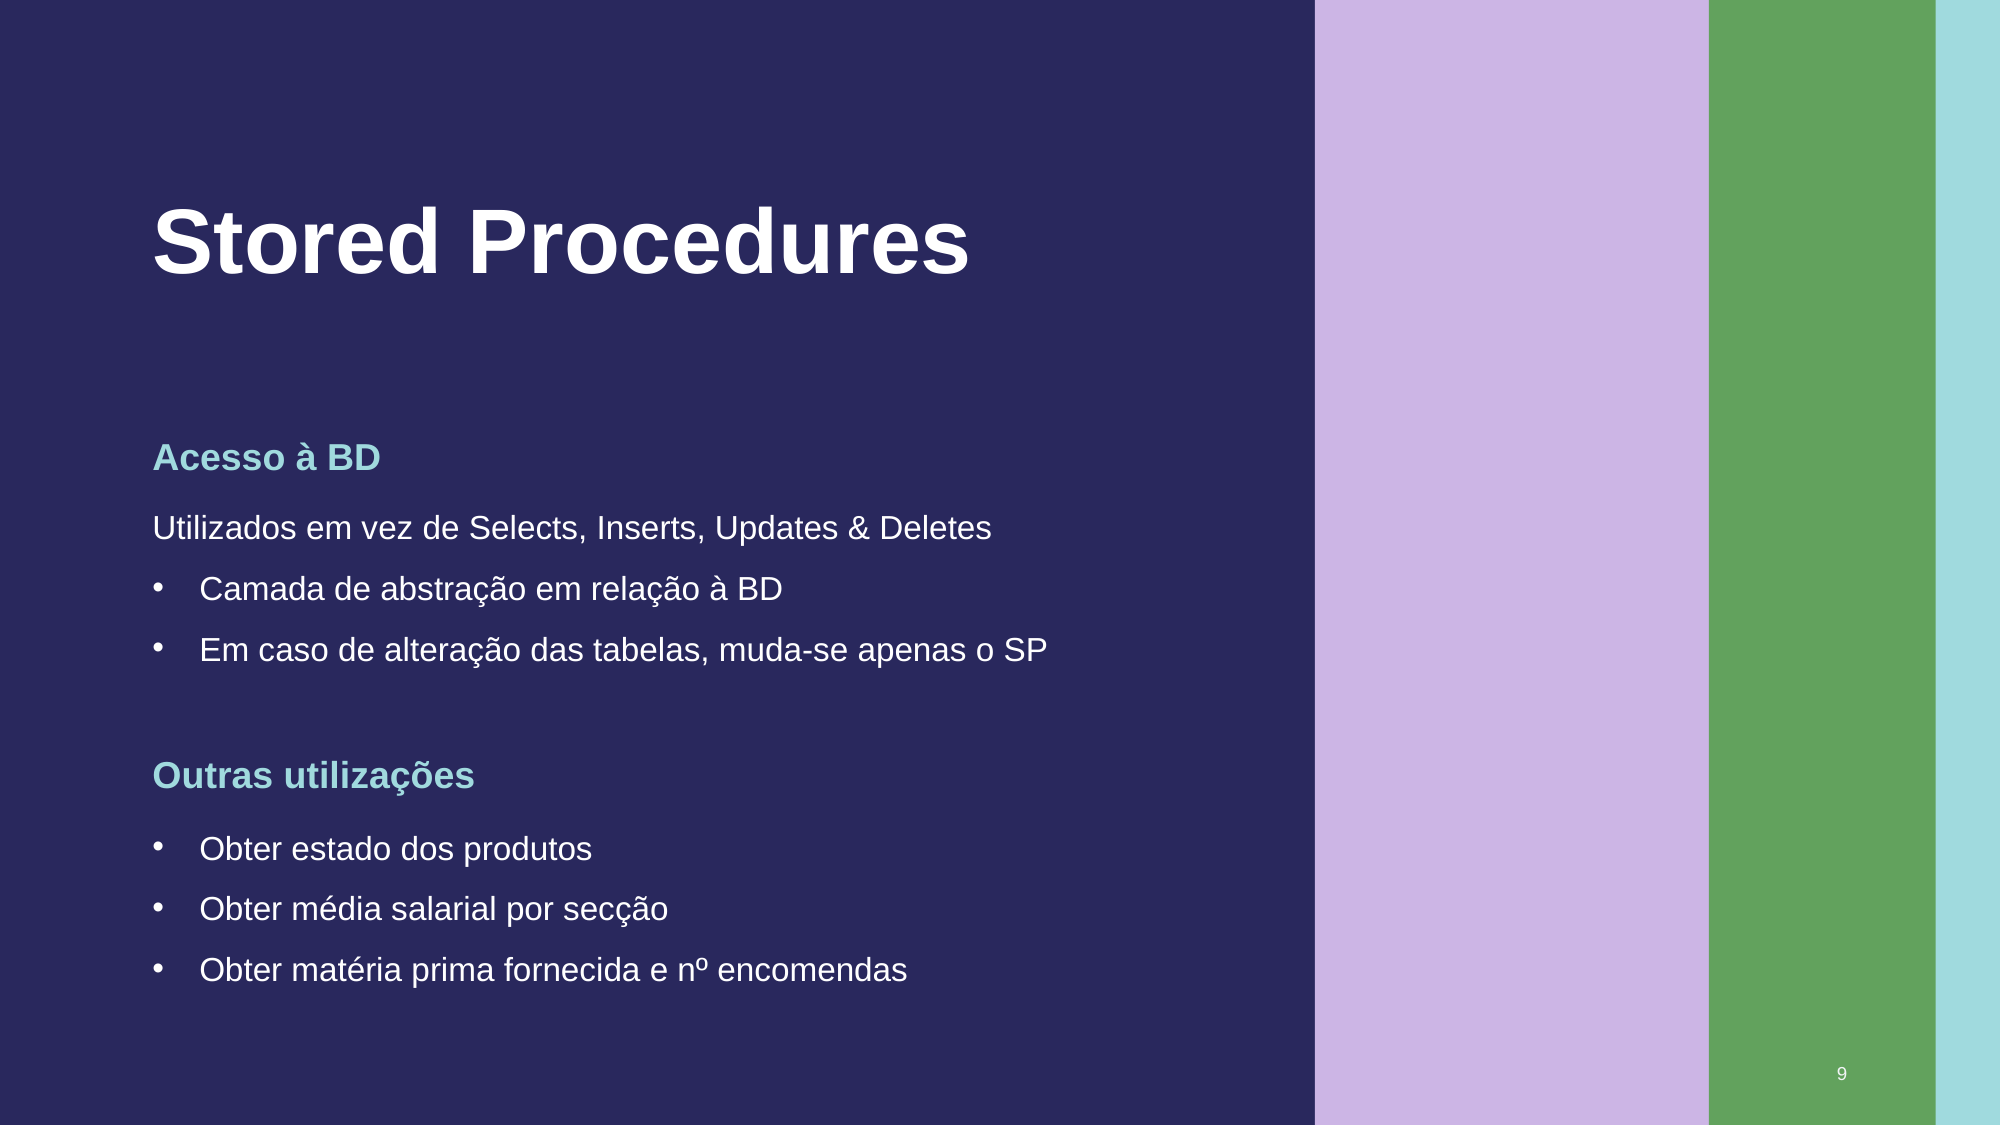

# Stored Procedures
Acesso à BD

Utilizados em vez de Selects, Inserts, Updates & Deletes
Camada de abstração em relação à BD
Em caso de alteração das tabelas, muda-se apenas o SP

Outras utilizações
Obter estado dos produtos
Obter média salarial por secção
Obter matéria prima fornecida e nº encomendas
9